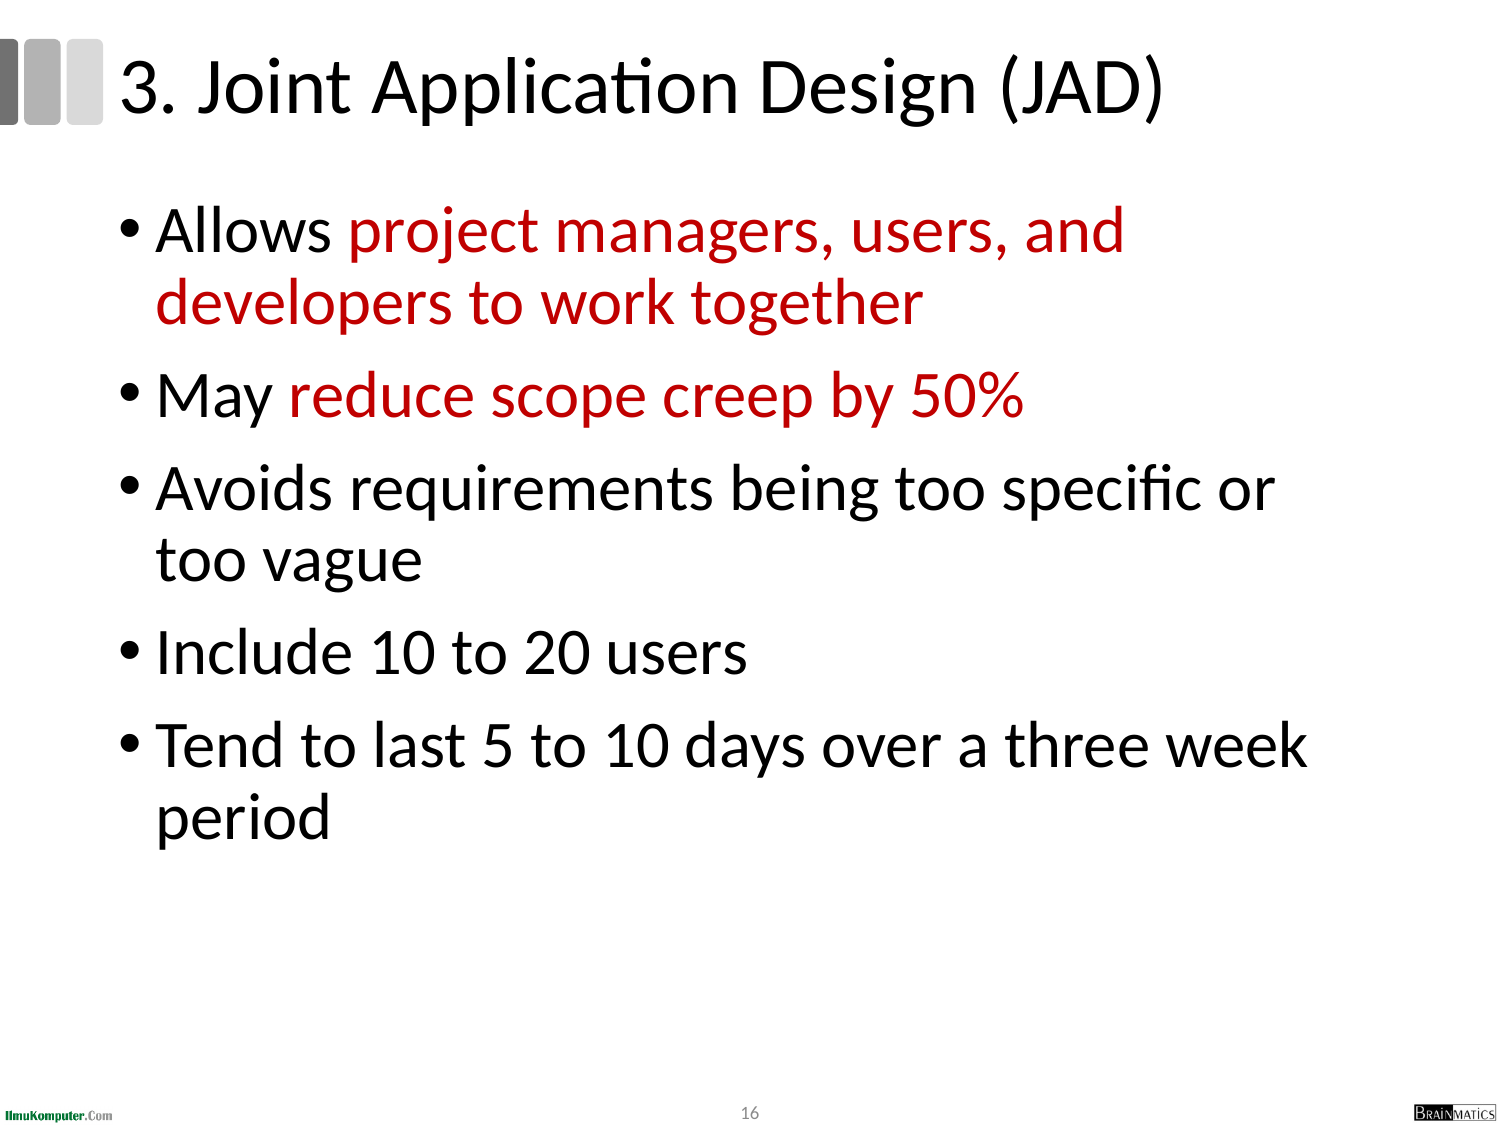

# 3. Joint Application Design (JAD)
Allows project managers, users, and developers to work together
May reduce scope creep by 50%
Avoids requirements being too specific or too vague
Include 10 to 20 users
Tend to last 5 to 10 days over a three week period

16